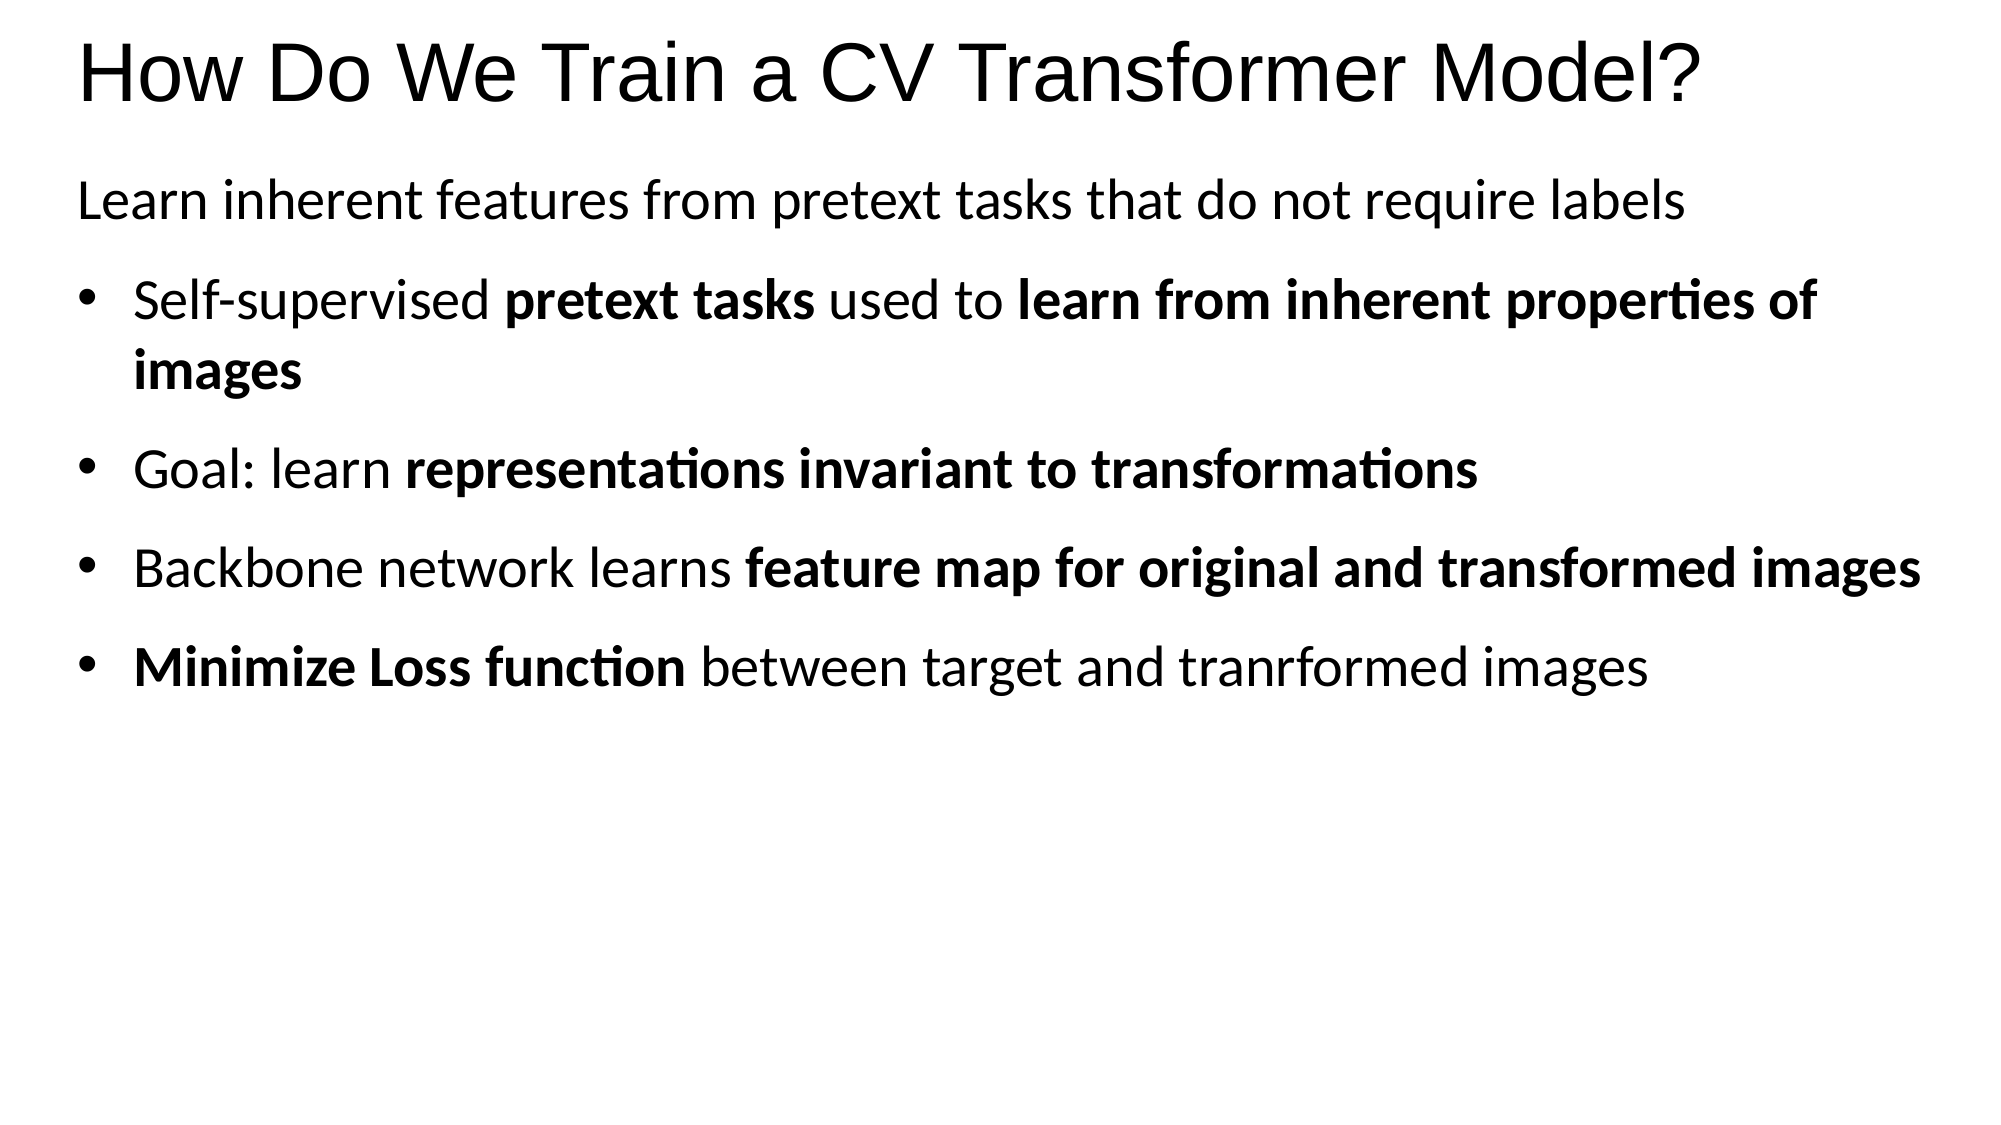

# How Do We Train a CV Transformer Model?
Learn inherent features from pretext tasks that do not require labels
Self-supervised pretext tasks used to learn from inherent properties of images
Goal: learn representations invariant to transformations
Backbone network learns feature map for original and transformed images
Minimize Loss function between target and tranrformed images